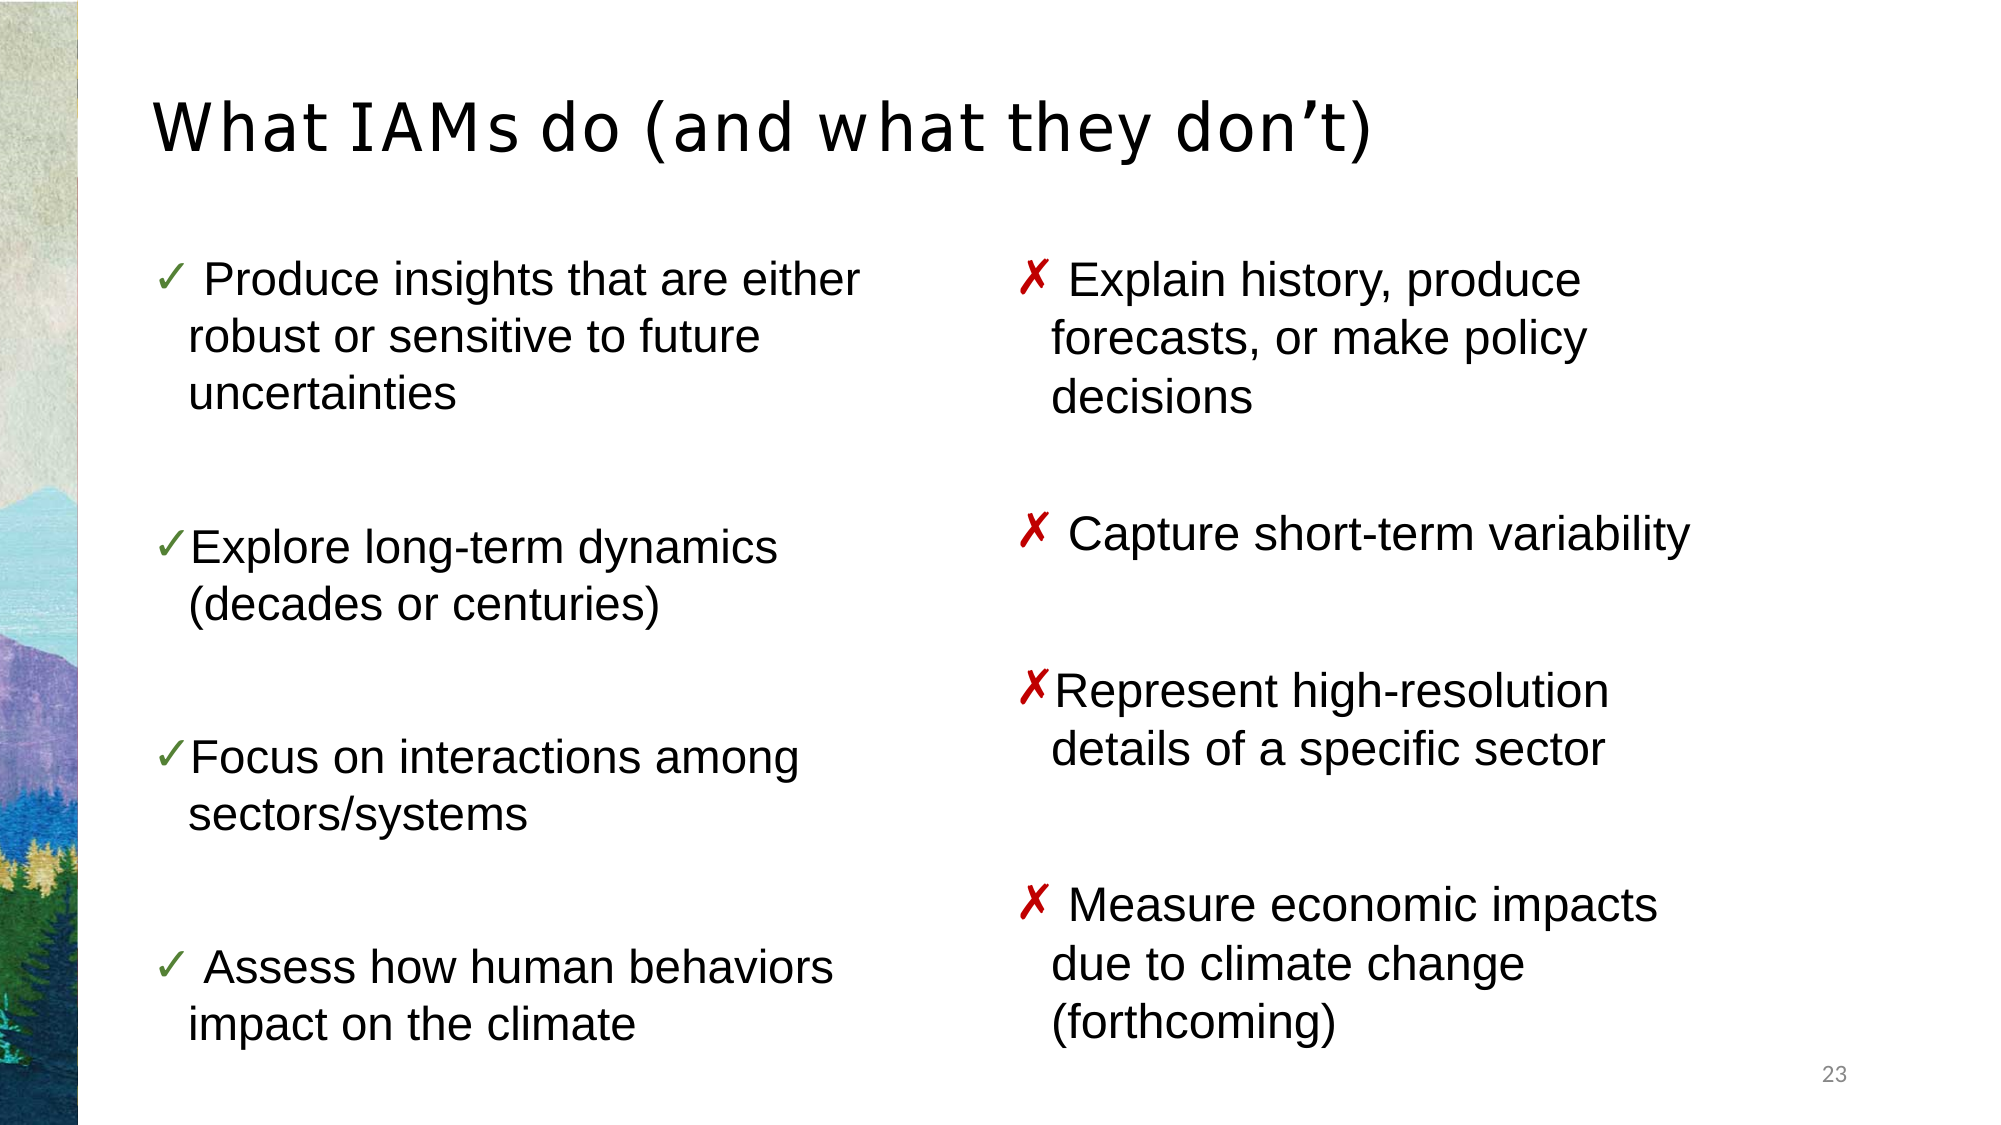

# What IAMs do (and what they don’t)
 Explain history, produce forecasts, or make policy decisions

 Capture short-term variability

Represent high-resolution details of a specific sector

 Measure economic impacts due to climate change (forthcoming)
 Produce insights that are either robust or sensitive to future uncertainties

Explore long-term dynamics (decades or centuries)

Focus on interactions among sectors/systems

 Assess how human behaviors impact on the climate